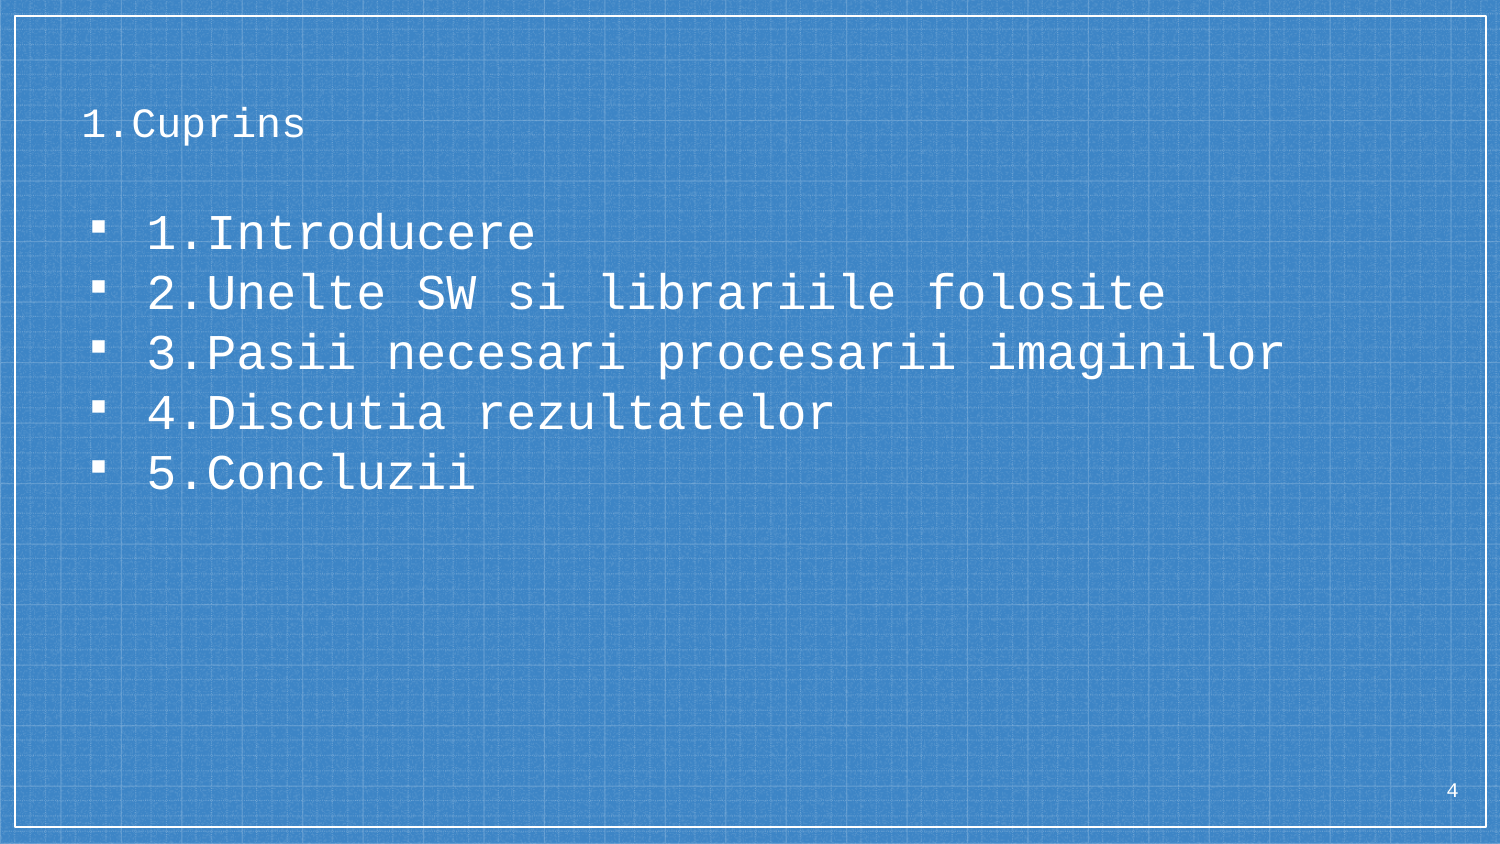

# 1.Cuprins
1.Introducere
2.Unelte SW si librariile folosite
3.Pasii necesari procesarii imaginilor
4.Discutia rezultatelor
5.Concluzii

4